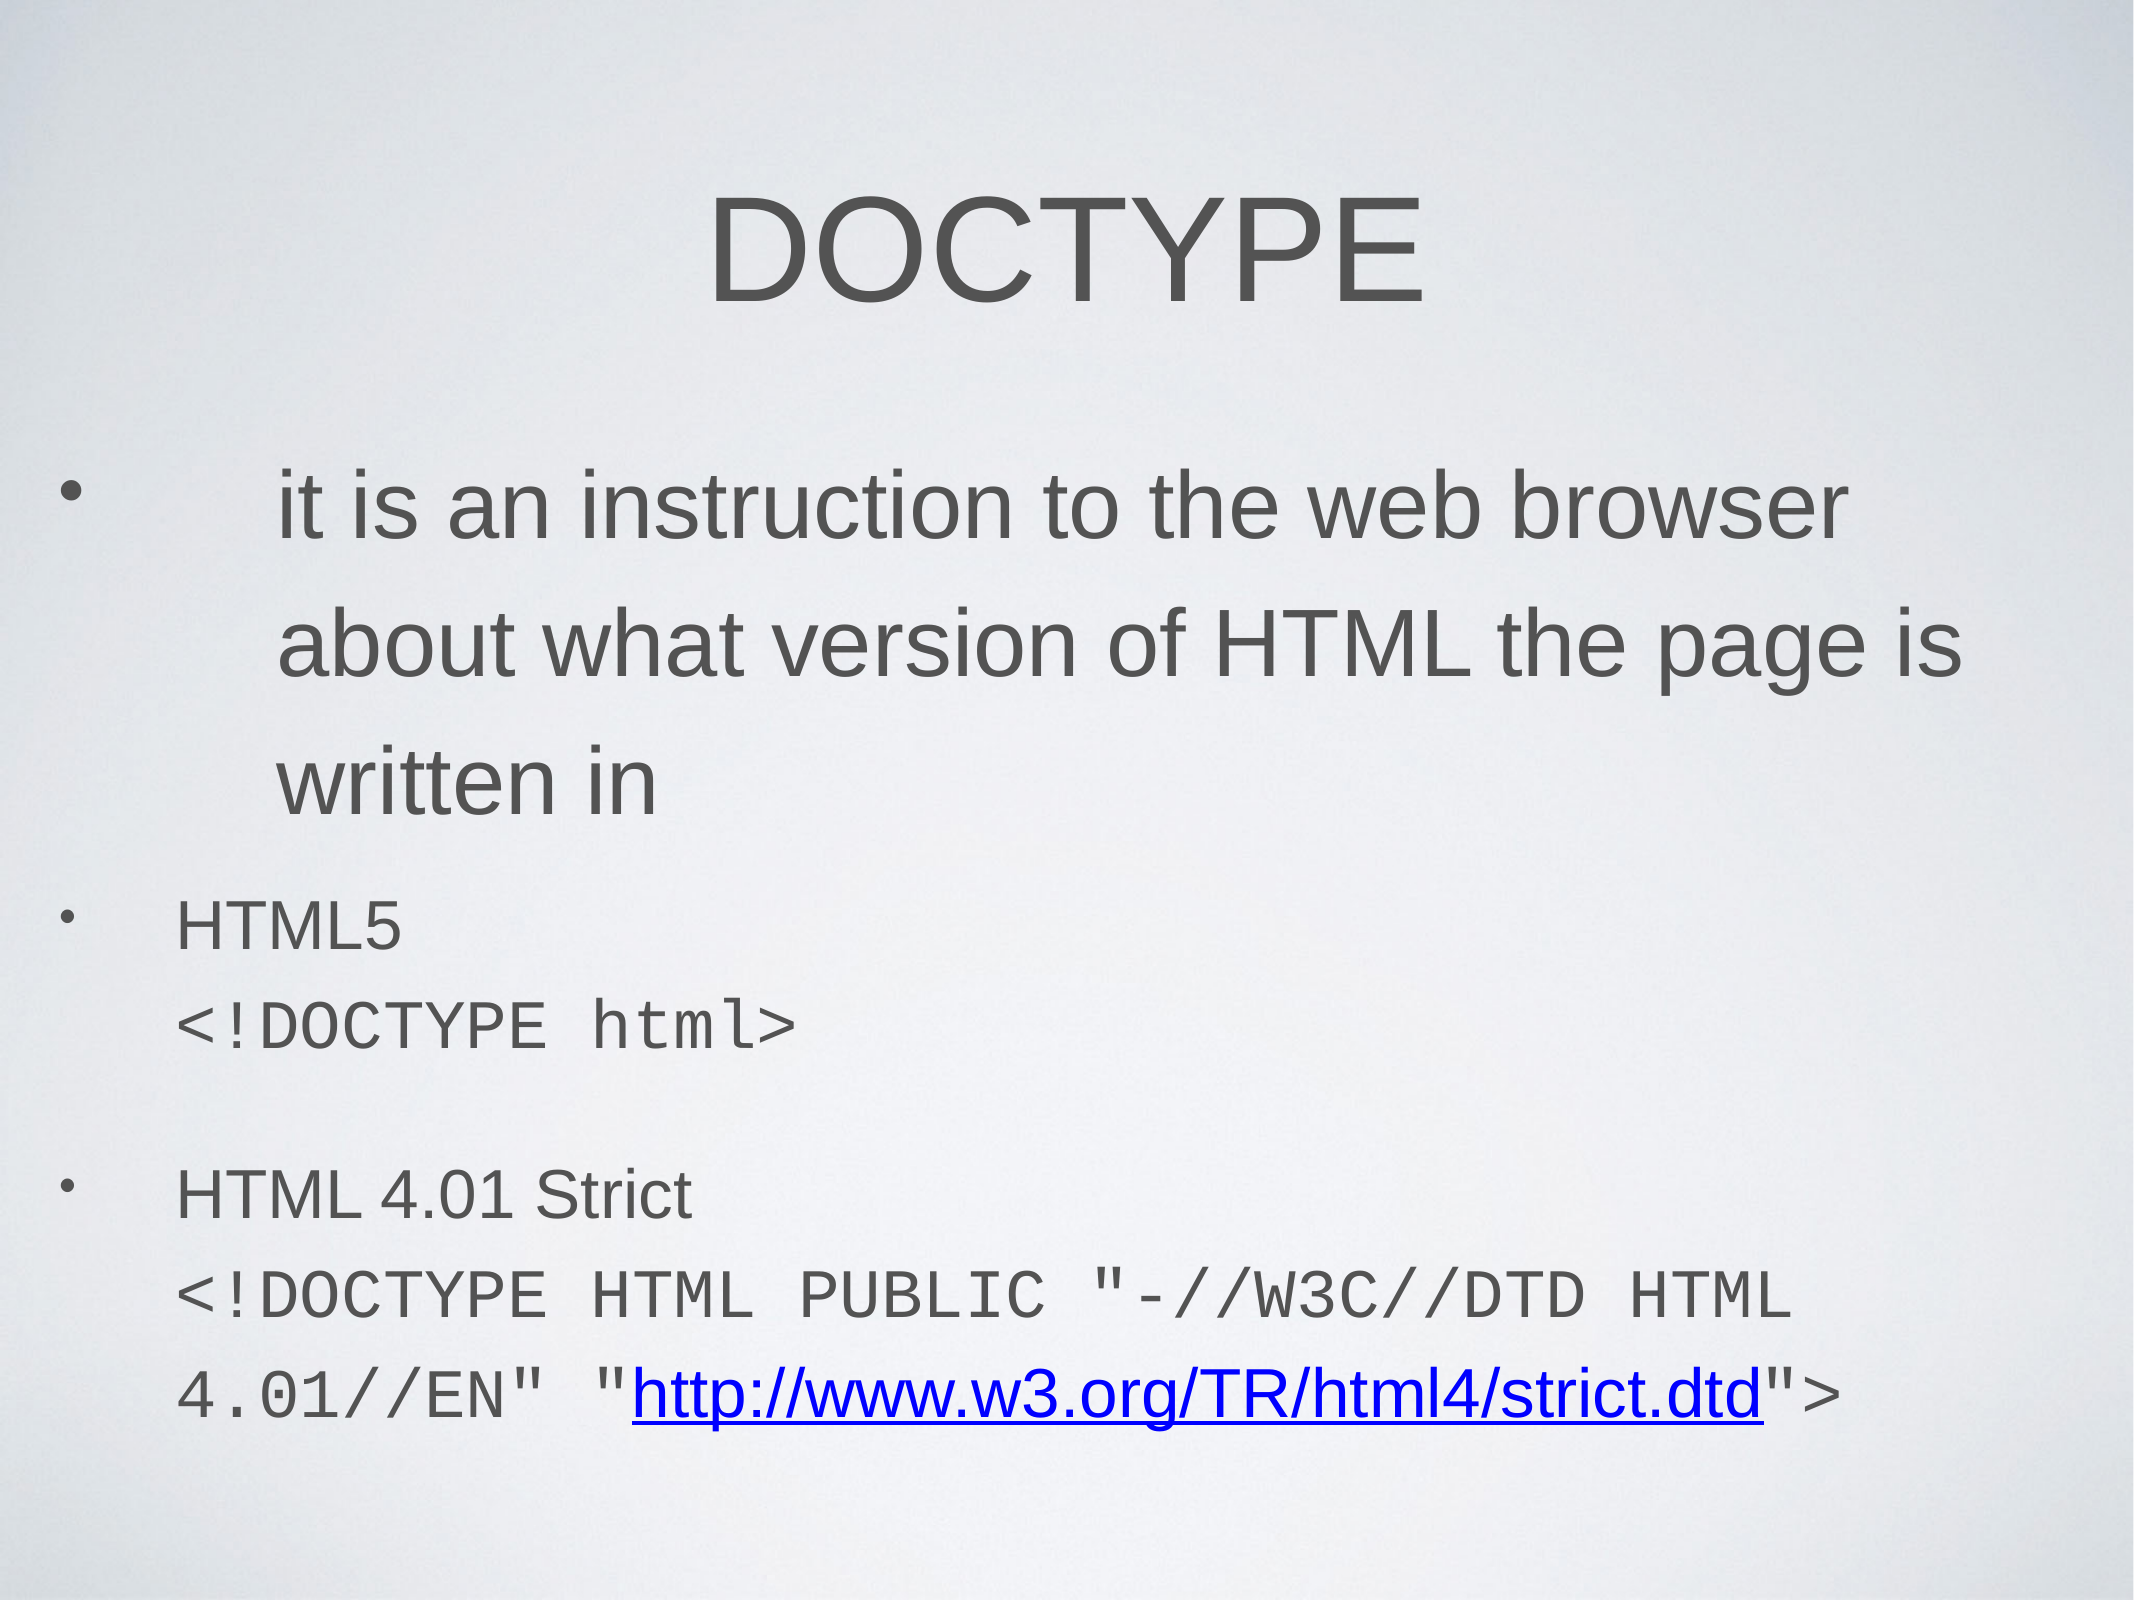

# Doctype
it is an instruction to the web browser about what version of HTML the page is written in
HTML5
<!DOCTYPE html>
HTML 4.01 Strict
<!DOCTYPE HTML PUBLIC "-//W3C//DTD HTML 4.01//EN" "http://www.w3.org/TR/html4/strict.dtd">